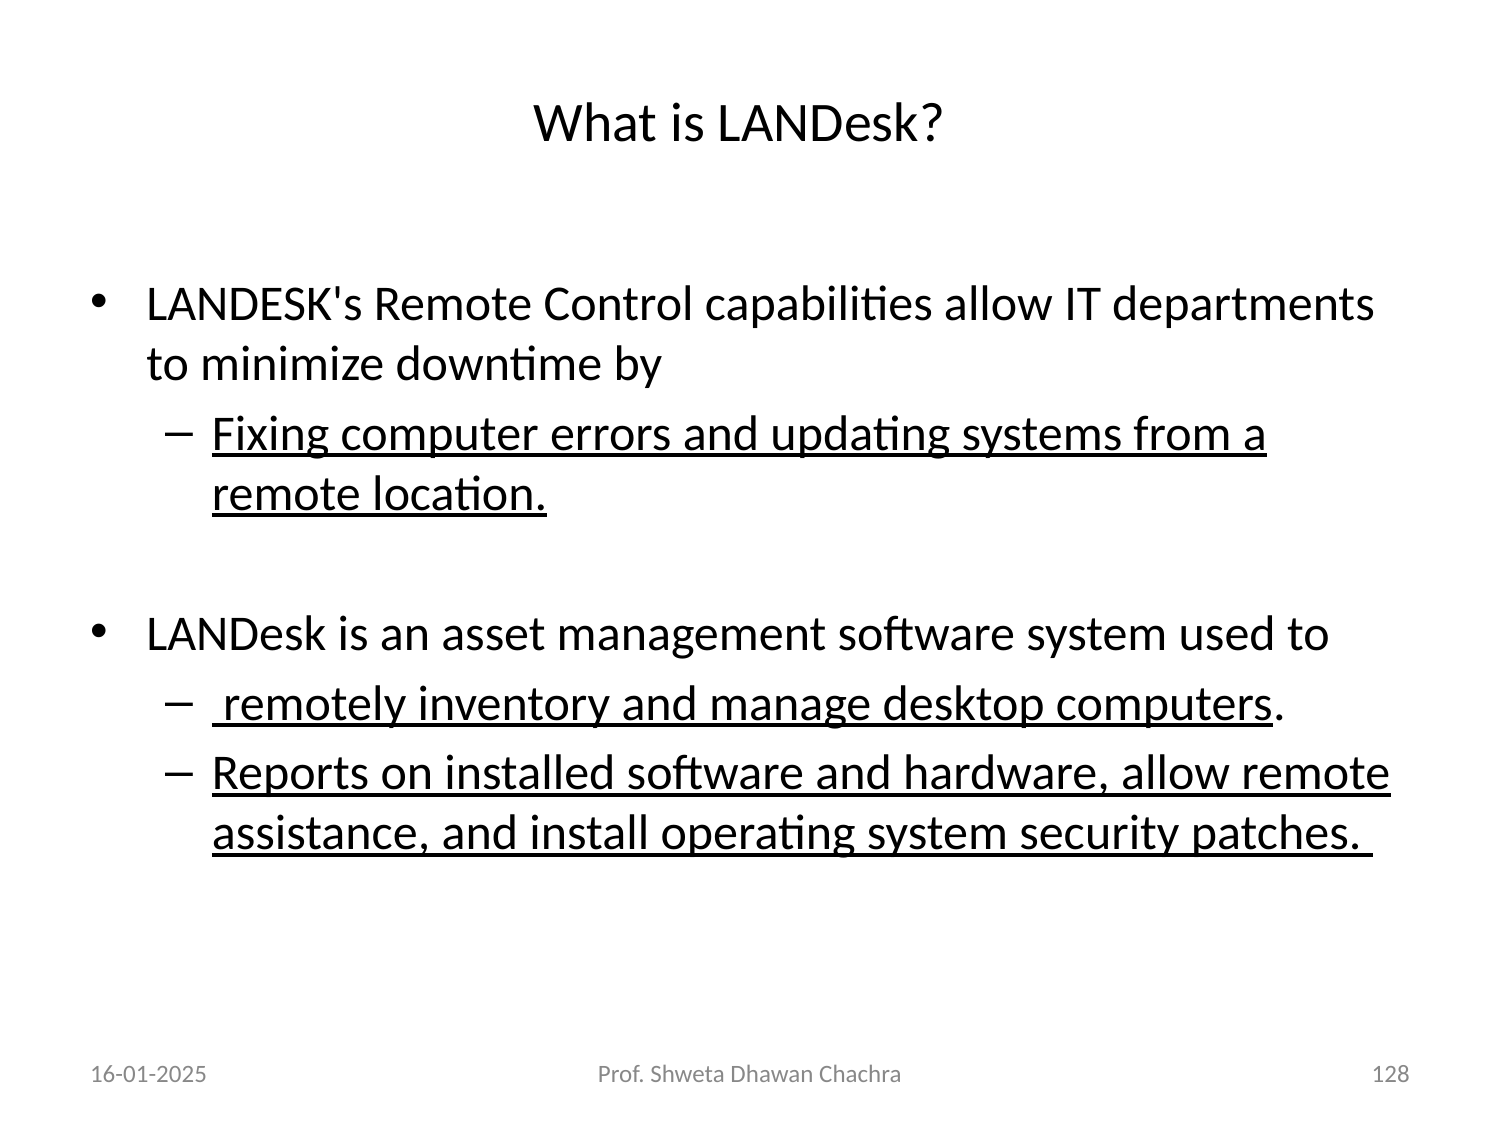

# What is LANDesk?
LANDESK's Remote Control capabilities allow IT departments to minimize downtime by
Fixing computer errors and updating systems from a remote location.

LANDesk is an asset management software system used to
 remotely inventory and manage desktop computers.
Reports on installed software and hardware, allow remote assistance, and install operating system security patches.

16-01-2025
Prof. Shweta Dhawan Chachra
128